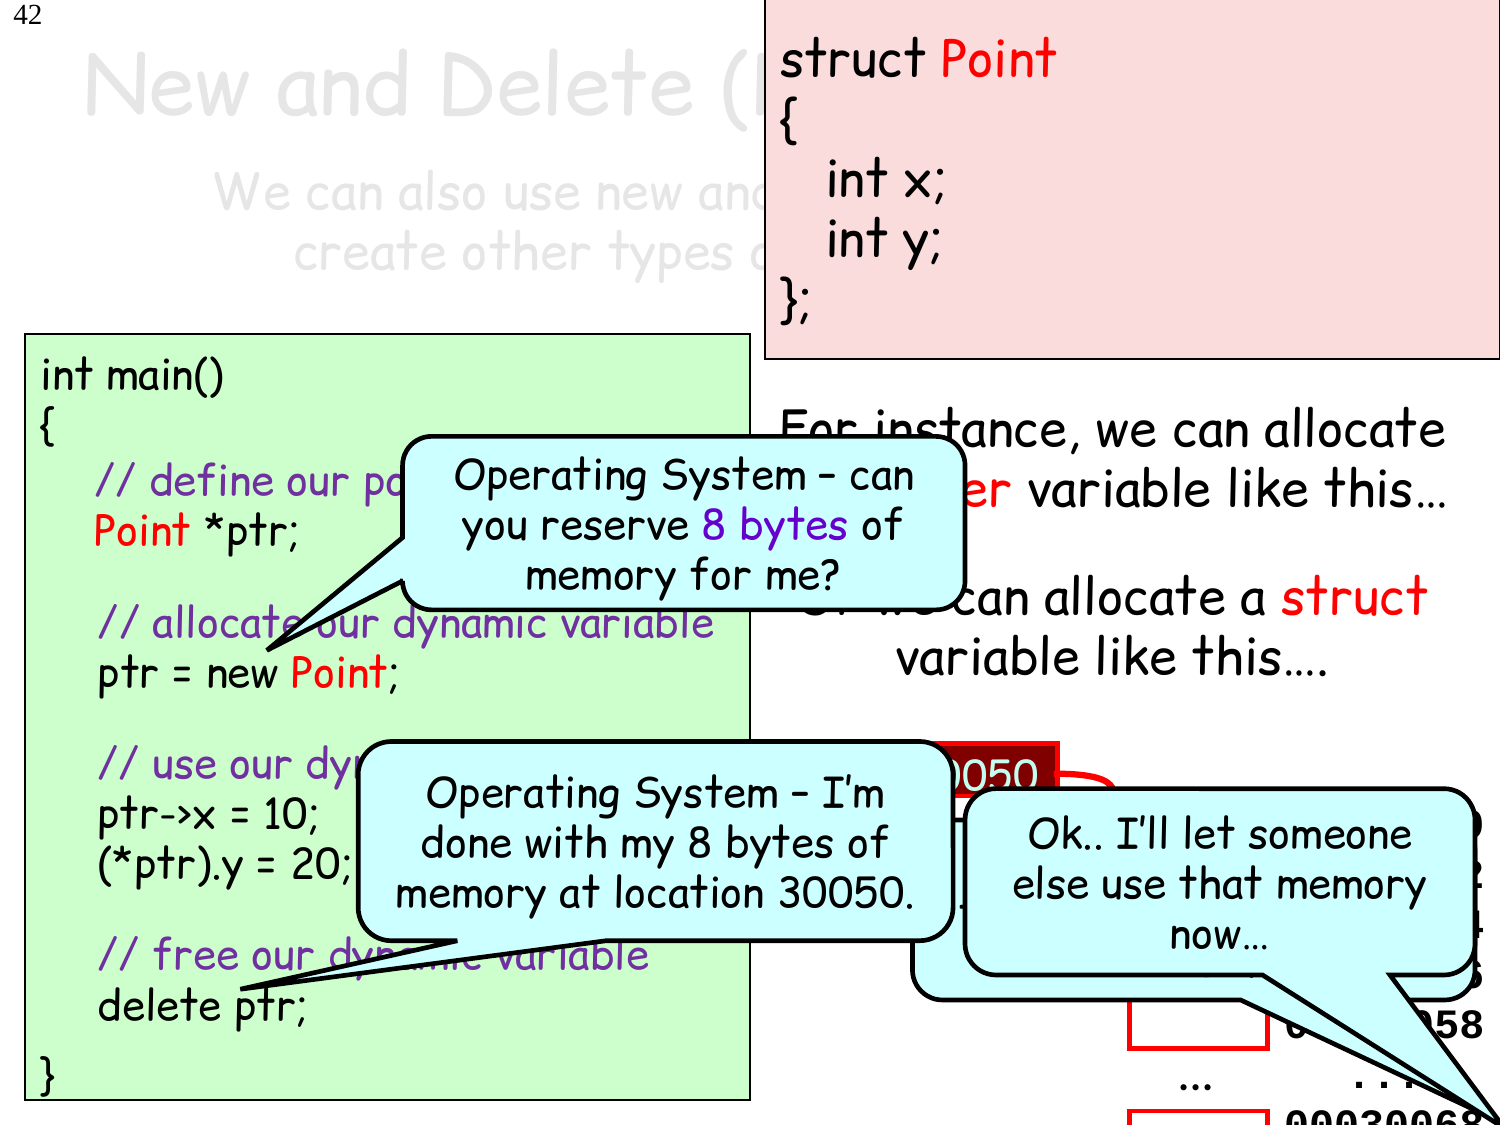

42
New and Delete (For Non-Arrays)
struct Point
{
   int x;
   int y;
};
We can also use new and delete to dynamically create other types of variables as well!

int main()
{

}
For instance, we can allocate an integer variable like this…
Operating System – can you reserve 8 bytes of memory for me?
// define our pointer
int *ptr;
// allocate our dynamic variable
ptr = new int;
// use our dynamic variable
*ptr = 42;
cout << *ptr << endl;
// free our dynamic variable
delete ptr;
// define our pointer
Point *ptr;
Or we can allocate a struct variable like this….
// allocate our dynamic variable
ptr = new Point;
// use our dynamic variable
ptr->x = 10;
(*ptr).y = 20;
ptr

30050
Operating System – I’m done with my 8 bytes of memory at location 30050.
Ok.. I’ll let someone else use that memory now…
00030050
00030052
00030054
00030056
00030058
...
00030068

...

x

y

10
Ok.. I found 8 bytes of free memory at address 30050.
20
// free our dynamic variable
delete ptr;